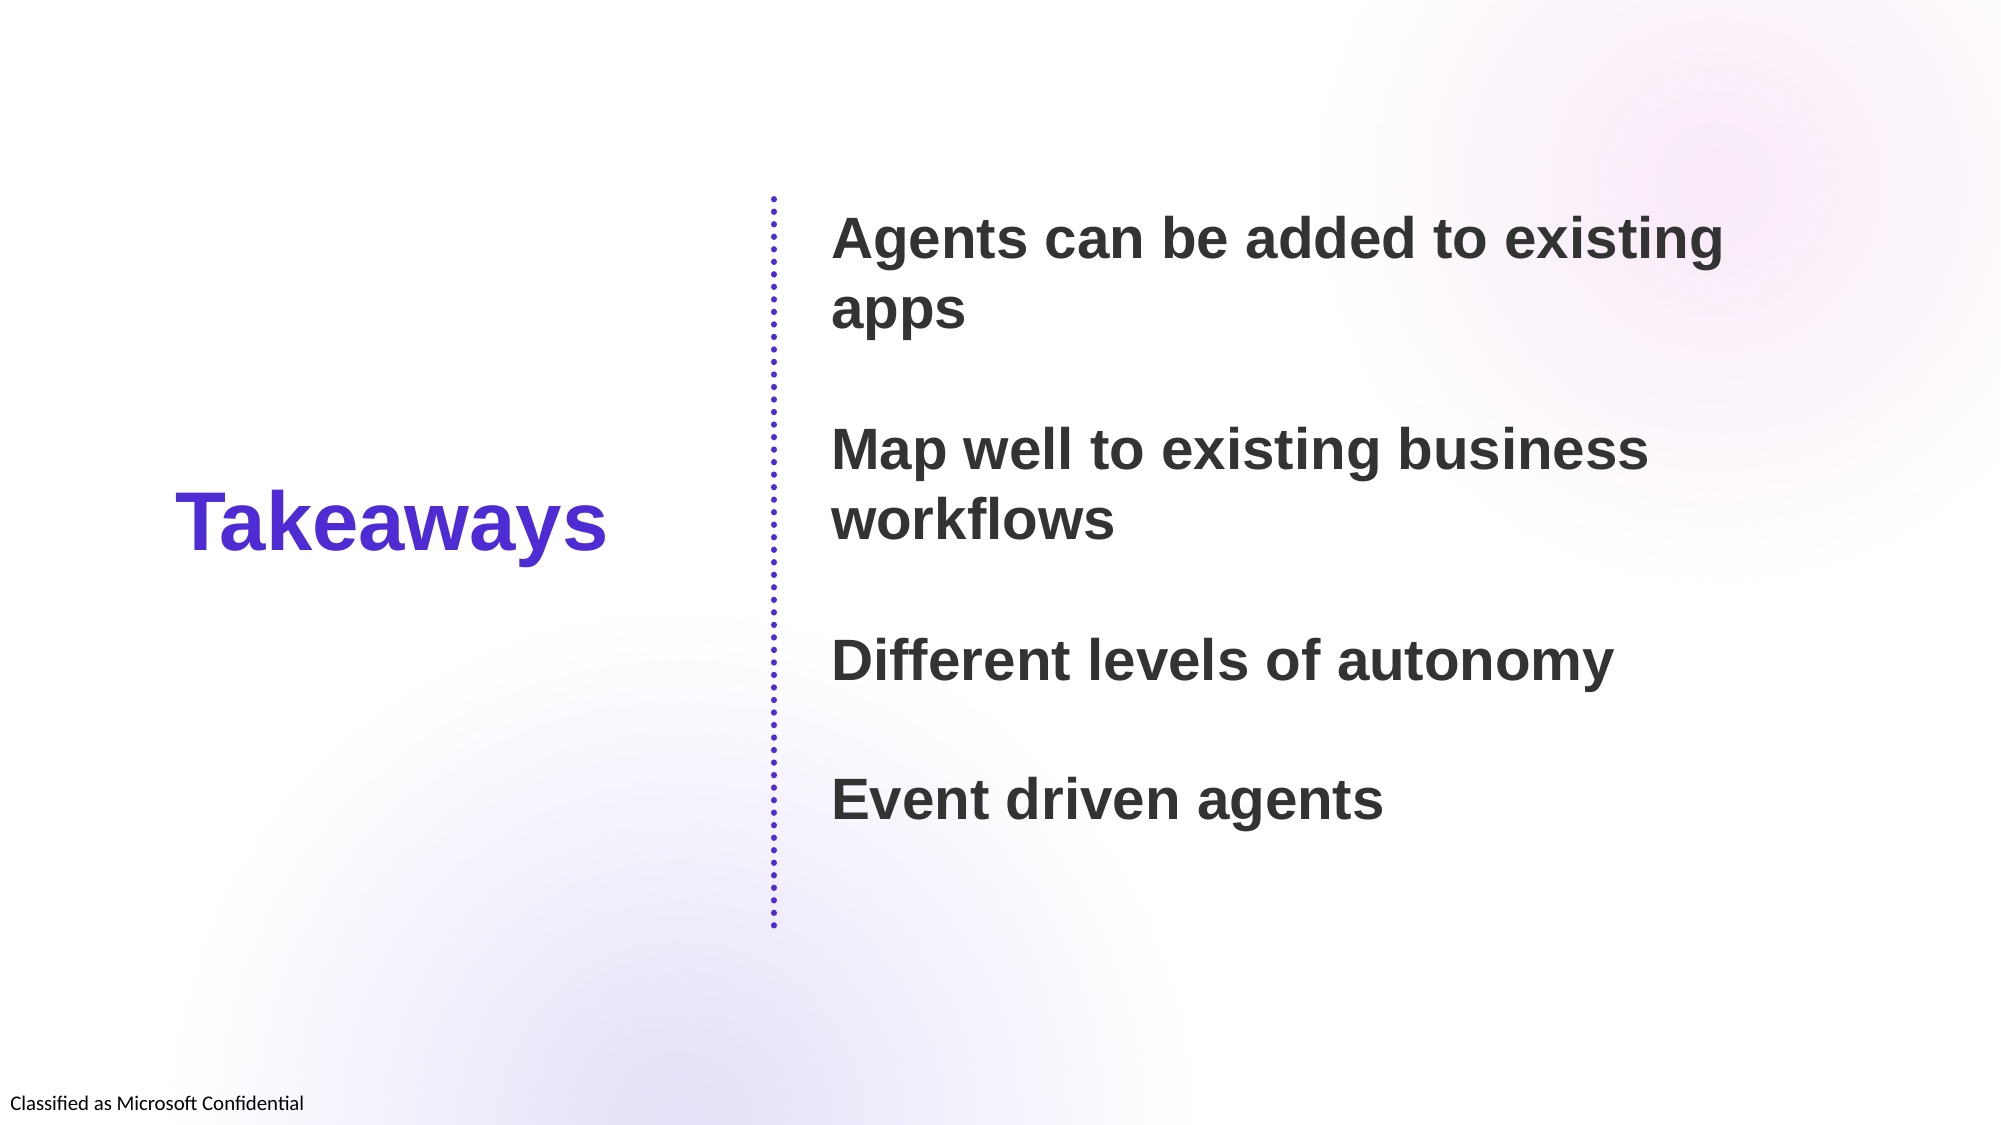

Agents can be added to existing apps
Map well to existing business workflows
Takeaways
Different levels of autonomy
Event driven agents